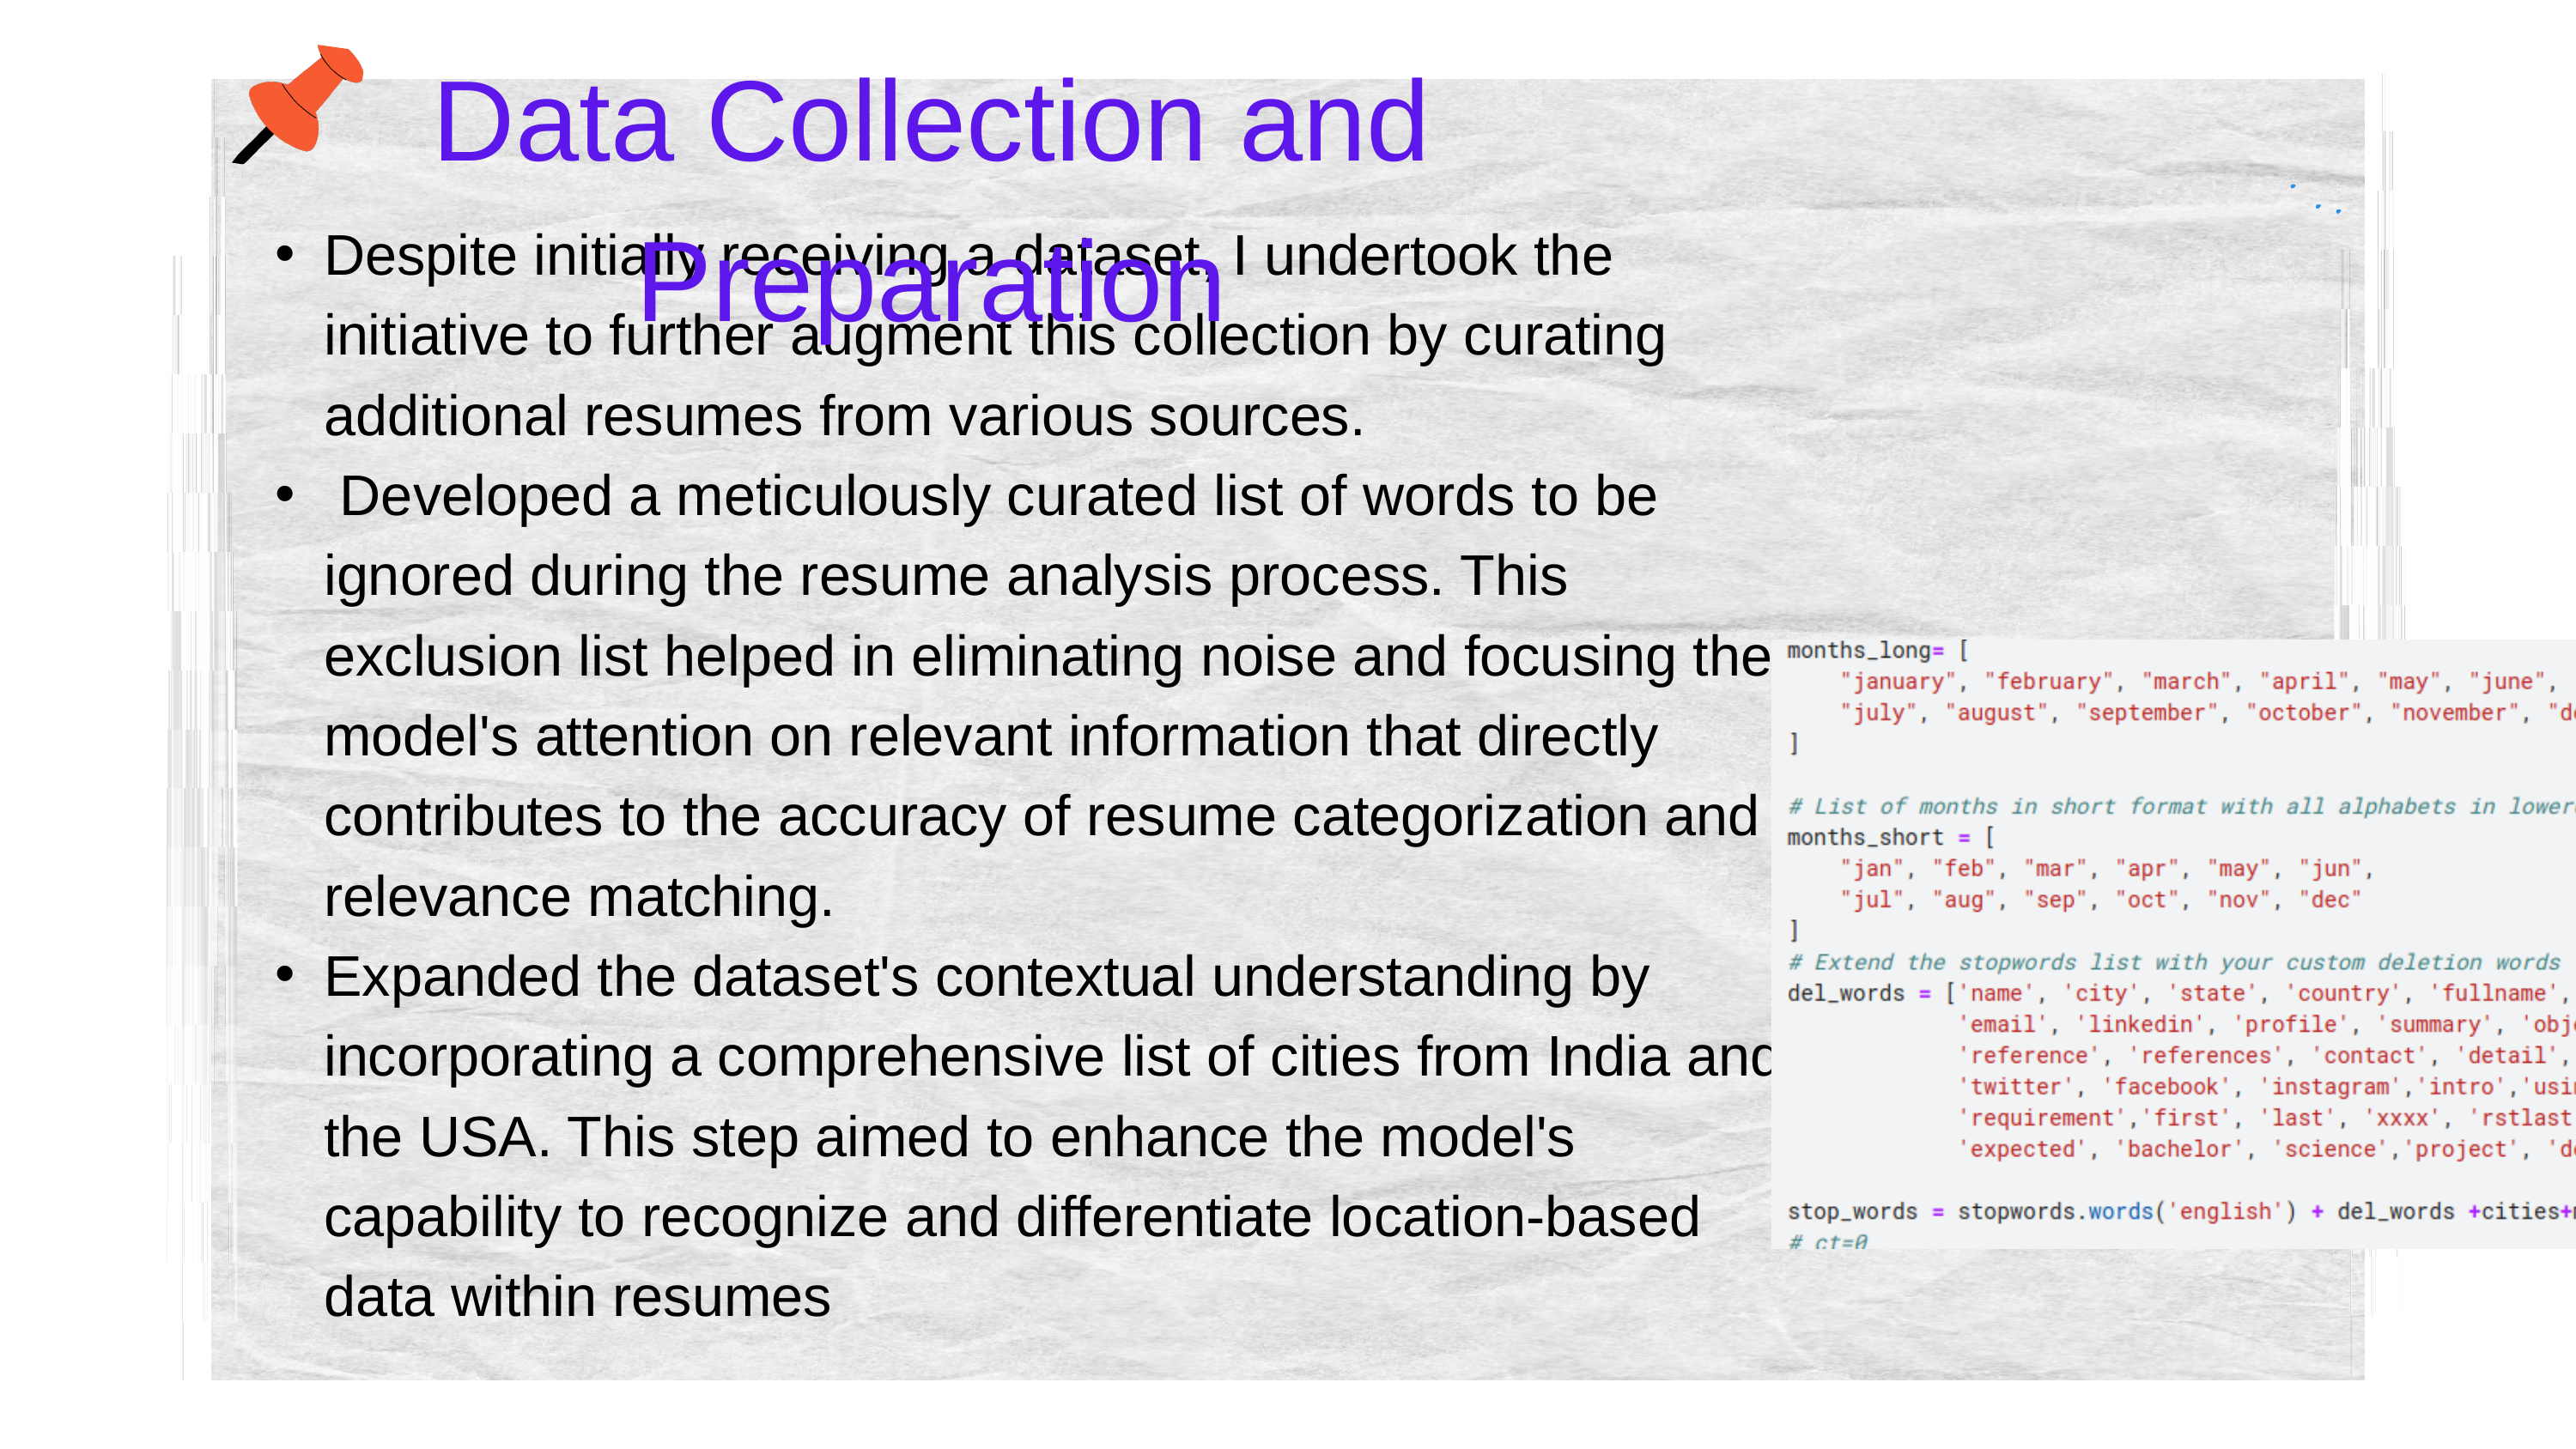

Data Collection and Preparation

Despite initially receiving a dataset, I undertook the initiative to further augment this collection by curating additional resumes from various sources.
 Developed a meticulously curated list of words to be ignored during the resume analysis process. This exclusion list helped in eliminating noise and focusing the model's attention on relevant information that directly contributes to the accuracy of resume categorization and relevance matching.
Expanded the dataset's contextual understanding by incorporating a comprehensive list of cities from India and the USA. This step aimed to enhance the model's capability to recognize and differentiate location-based data within resumes